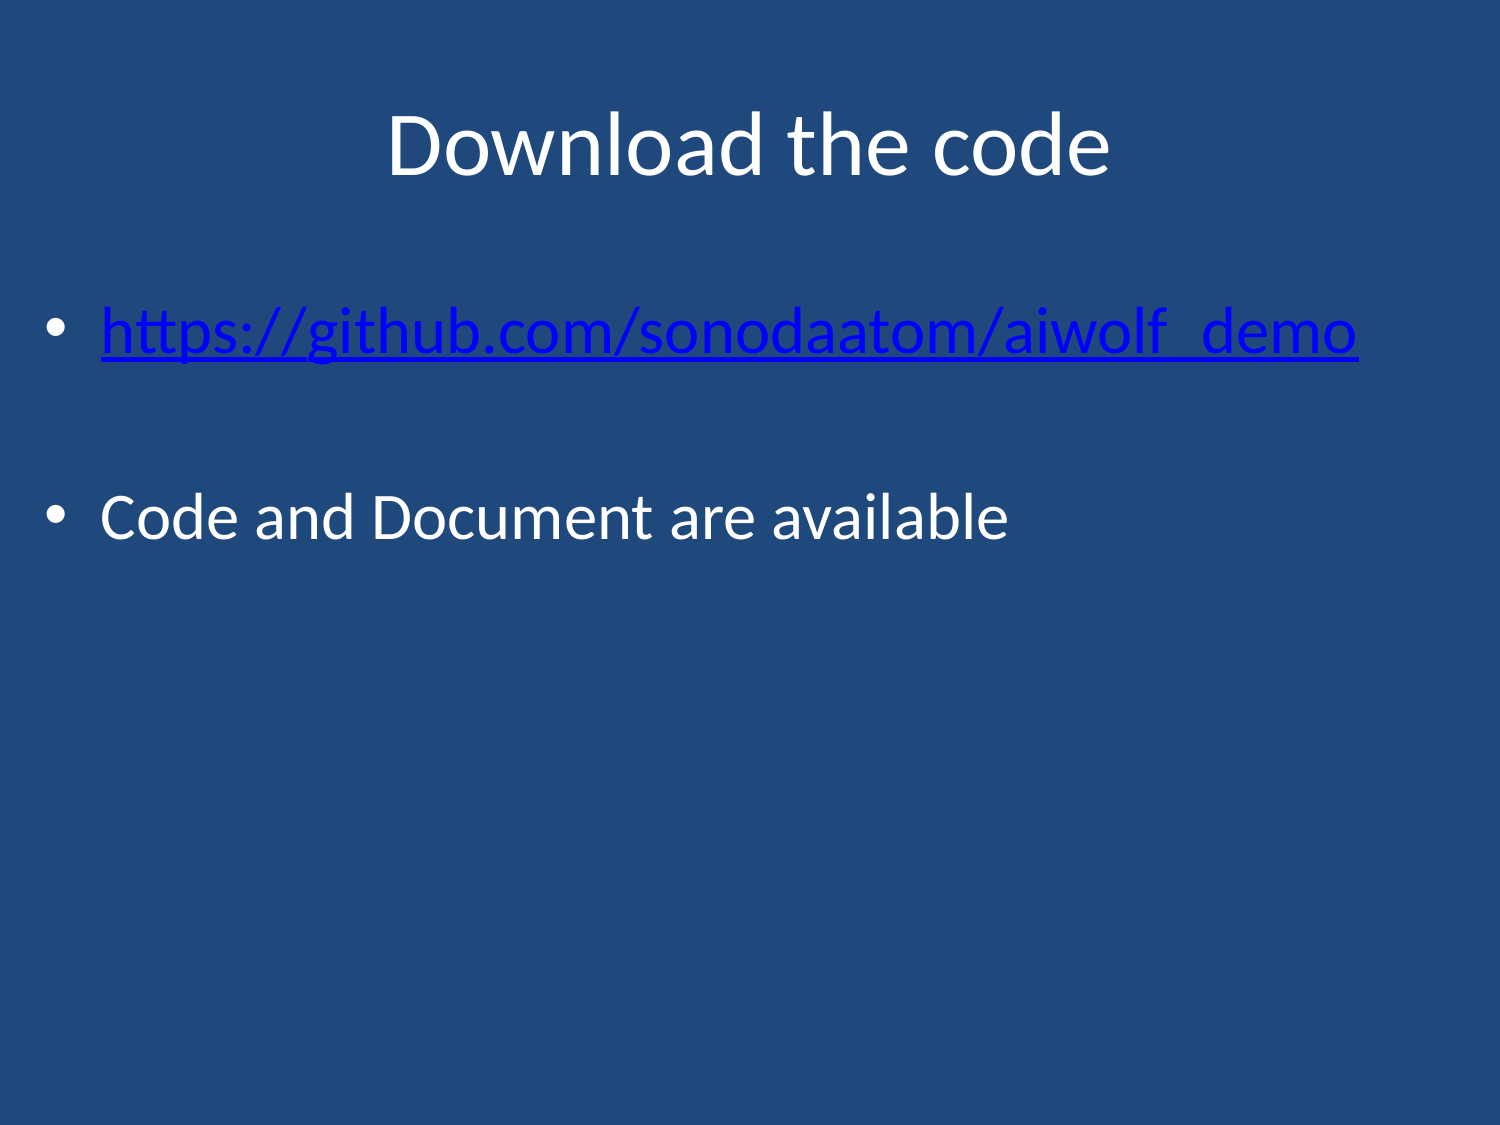

# Download the code
https://github.com/sonodaatom/aiwolf_demo

Code and Document are available